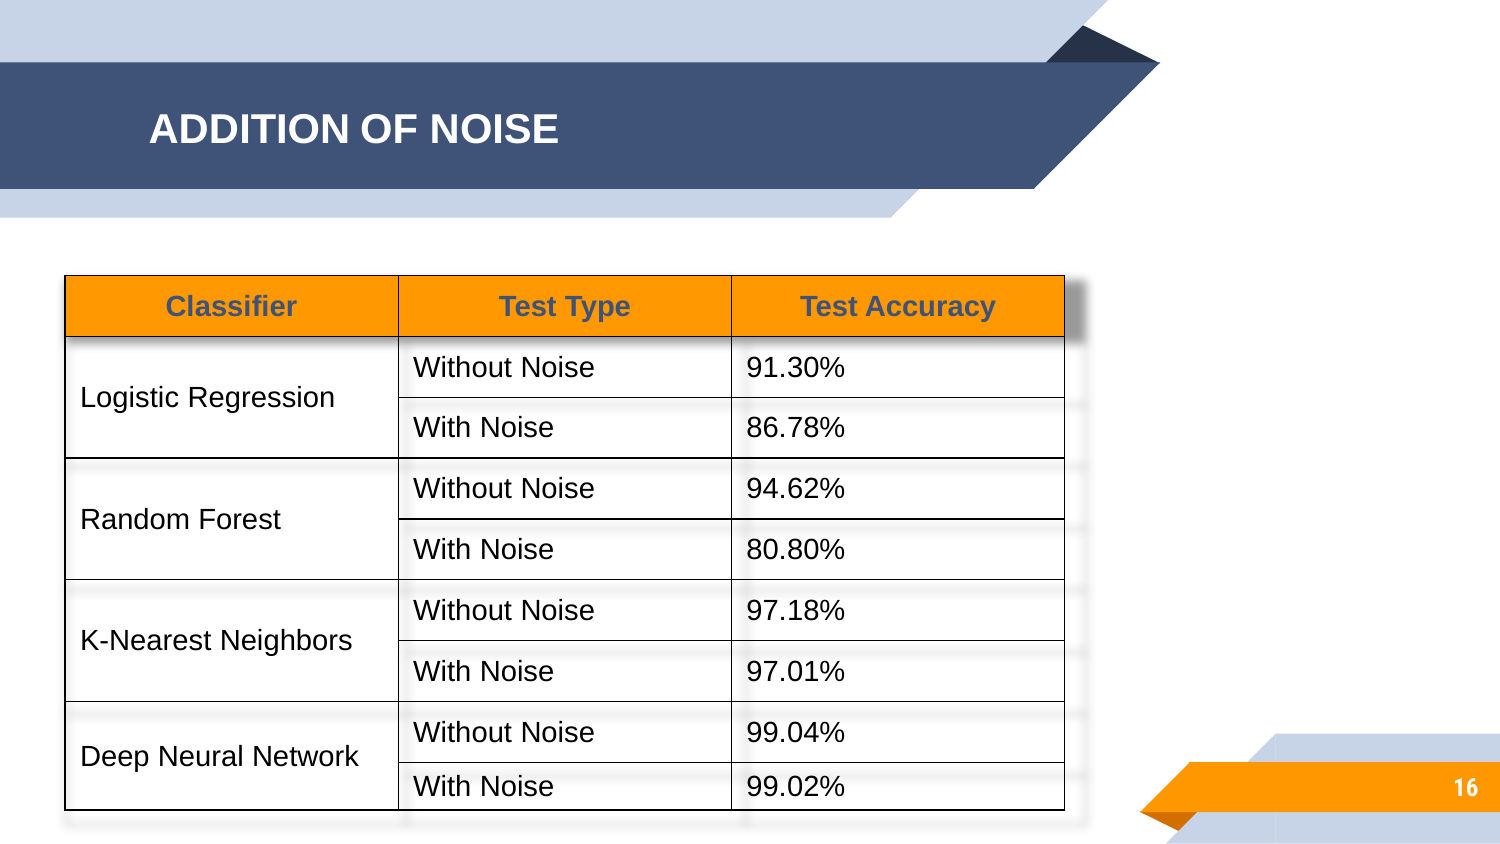

# ADDITION OF NOISE
| Classifier | Test Type | Test Accuracy |
| --- | --- | --- |
| Logistic Regression | Without Noise | 91.30% |
|  | With Noise | 86.78% |
| Random Forest | Without Noise | 94.62% |
|  | With Noise | 80.80% |
| K-Nearest Neighbors | Without Noise | 97.18% |
|  | With Noise | 97.01% |
| Deep Neural Network | Without Noise | 99.04% |
|  | With Noise | 99.02% |
16